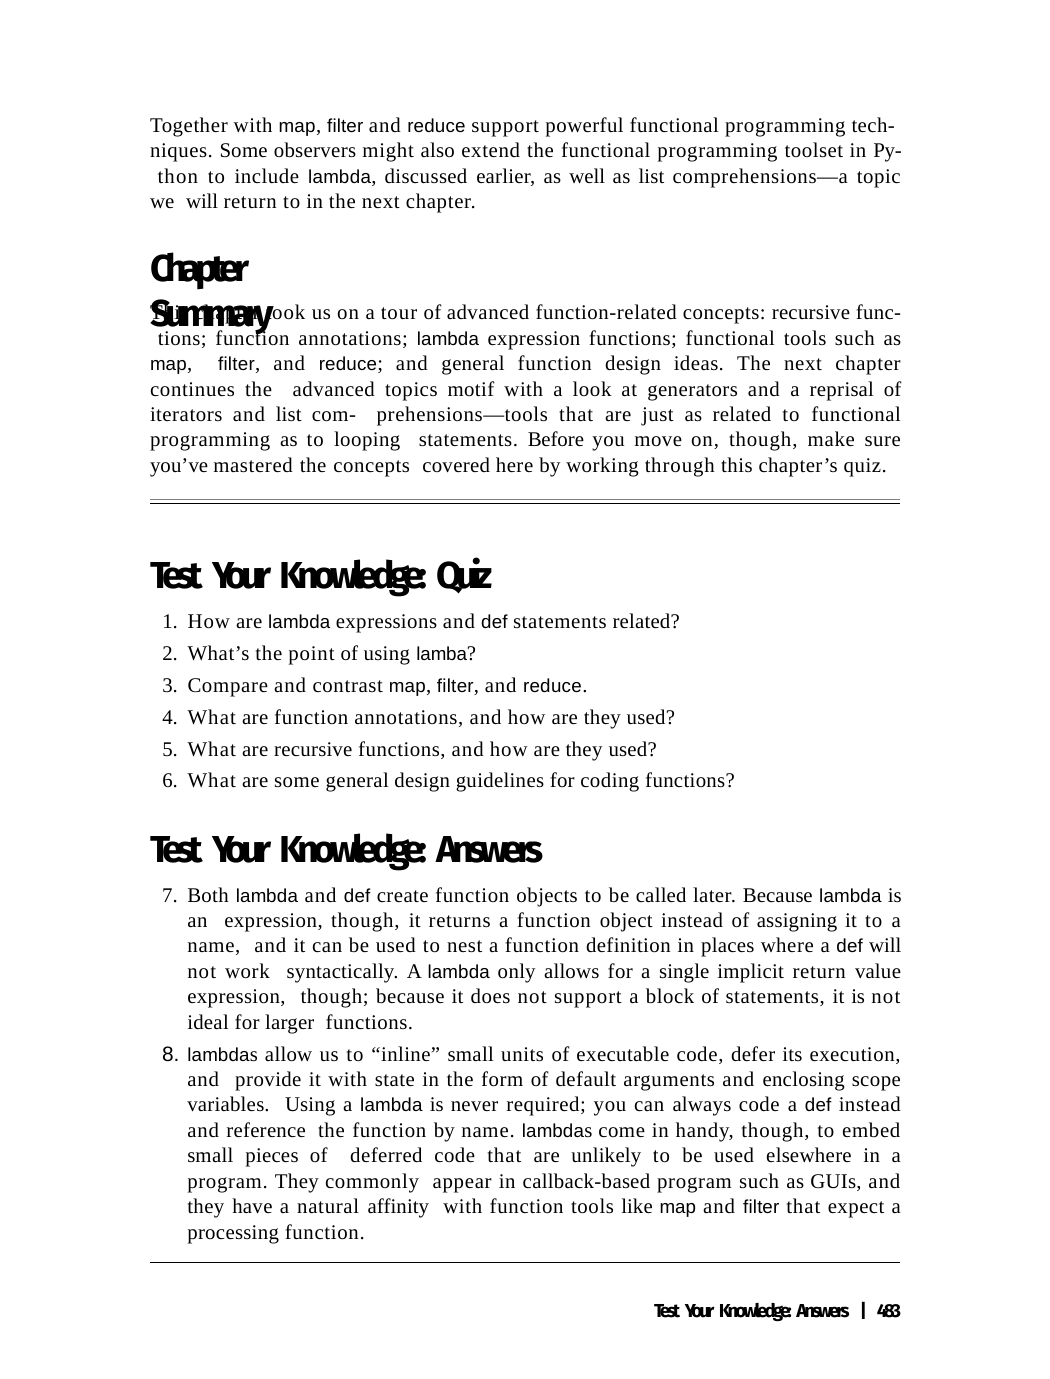

Together with map, filter and reduce support powerful functional programming tech-  niques. Some observers might also extend the functional programming toolset in Py-  thon to include lambda, discussed earlier, as well as list comprehensions—a topic we  will return to in the next chapter.
# Chapter Summary
This chapter took us on a tour of advanced function-related concepts: recursive func-  tions; function annotations; lambda expression functions; functional tools such as map,  filter, and reduce; and general function design ideas. The next chapter continues the  advanced topics motif with a look at generators and a reprisal of iterators and list com-  prehensions—tools that are just as related to functional programming as to looping  statements. Before you move on, though, make sure you’ve mastered the concepts  covered here by working through this chapter’s quiz.

Test Your Knowledge: Quiz
How are lambda expressions and def statements related?
What’s the point of using lamba?
Compare and contrast map, filter, and reduce.
What are function annotations, and how are they used?
What are recursive functions, and how are they used?
What are some general design guidelines for coding functions?

Test Your Knowledge: Answers
Both lambda and def create function objects to be called later. Because lambda is an  expression, though, it returns a function object instead of assigning it to a name,  and it can be used to nest a function definition in places where a def will not work  syntactically. A lambda only allows for a single implicit return value expression,  though; because it does not support a block of statements, it is not ideal for larger  functions.
lambdas allow us to “inline” small units of executable code, defer its execution, and  provide it with state in the form of default arguments and enclosing scope variables.  Using a lambda is never required; you can always code a def instead and reference  the function by name. lambdas come in handy, though, to embed small pieces of  deferred code that are unlikely to be used elsewhere in a program. They commonly  appear in callback-based program such as GUIs, and they have a natural affinity  with function tools like map and filter that expect a processing function.

Test Your Knowledge: Answers  |  483